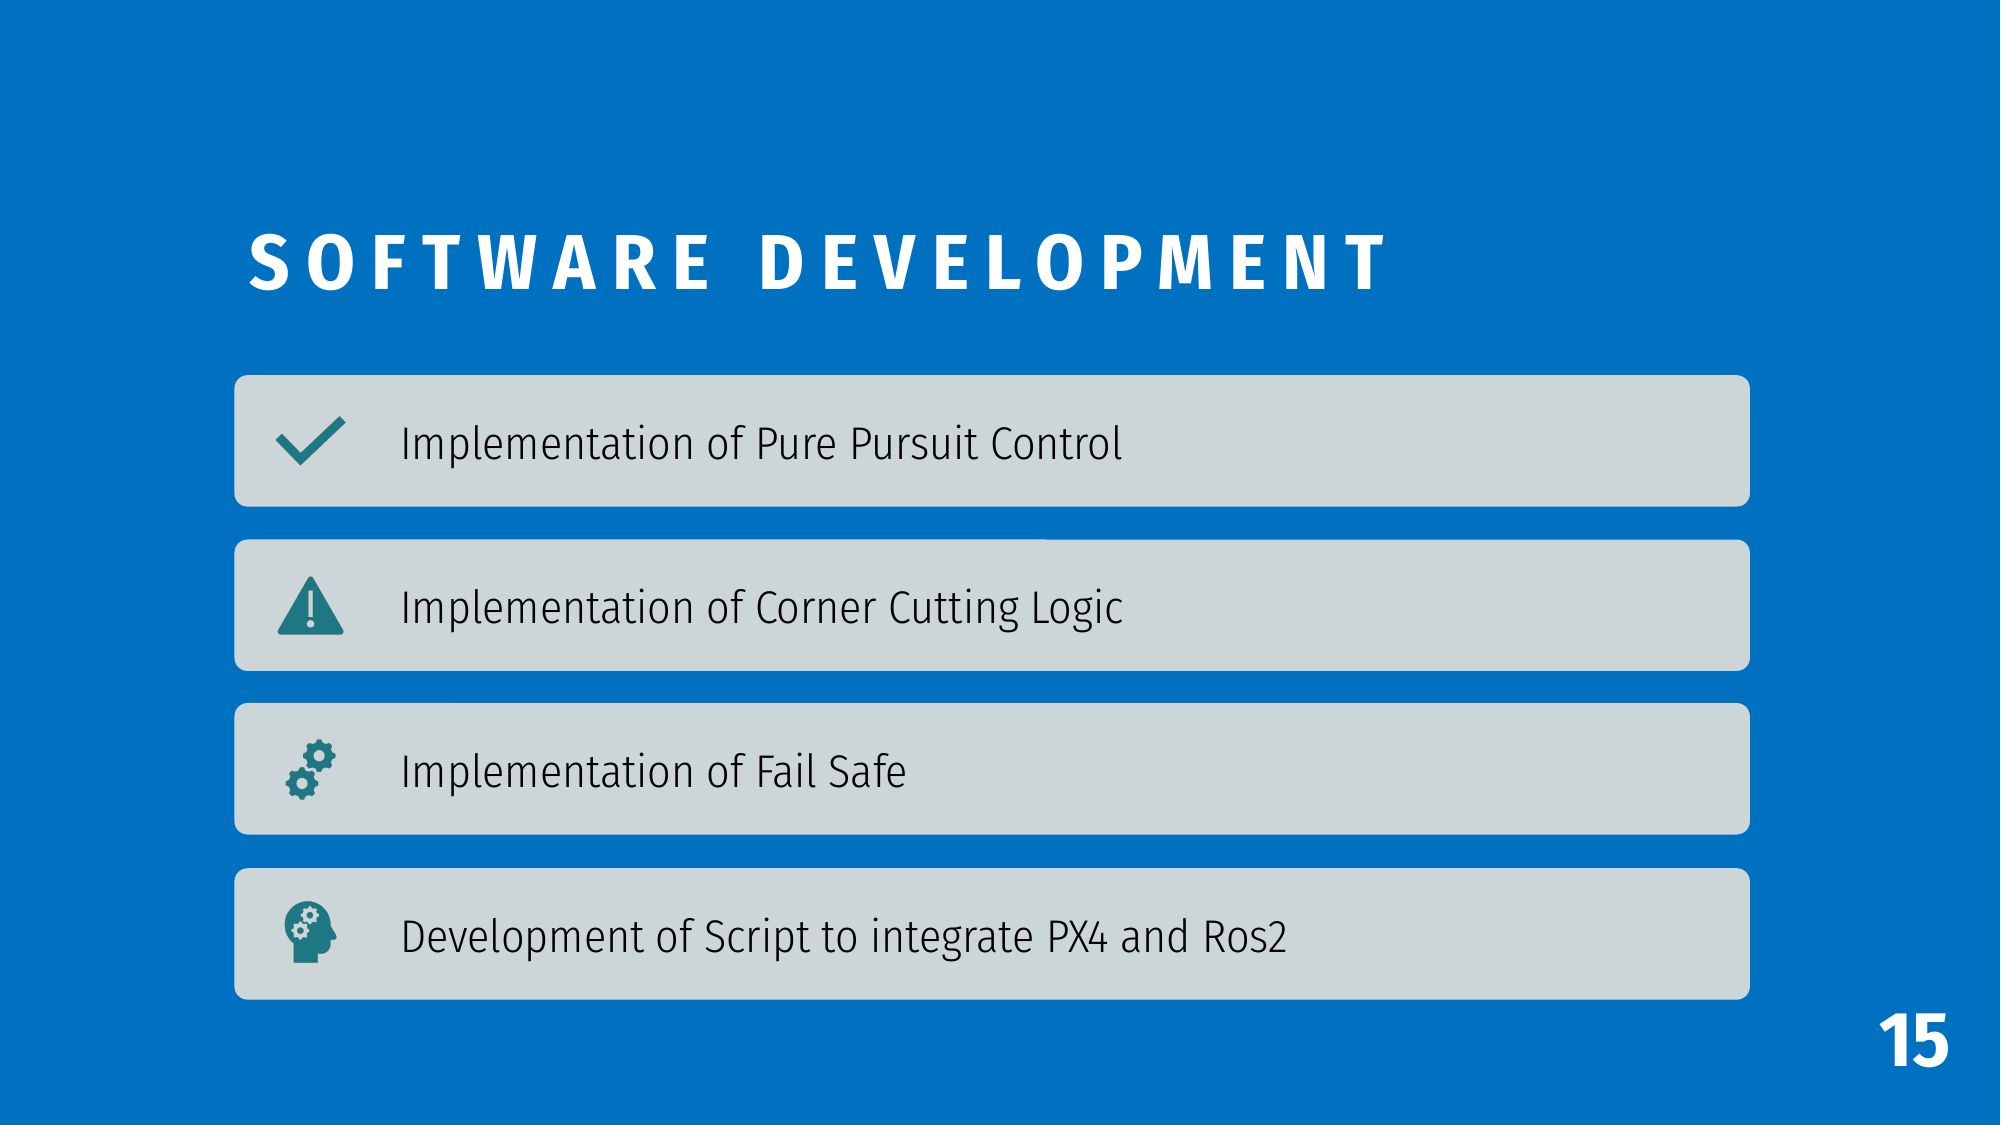

# Software Development
Implementation of Pure Pursuit Control
Implementation of Corner Cutting Logic
Implementation of Fail Safe
Development of Script to integrate PX4 and Ros2
15